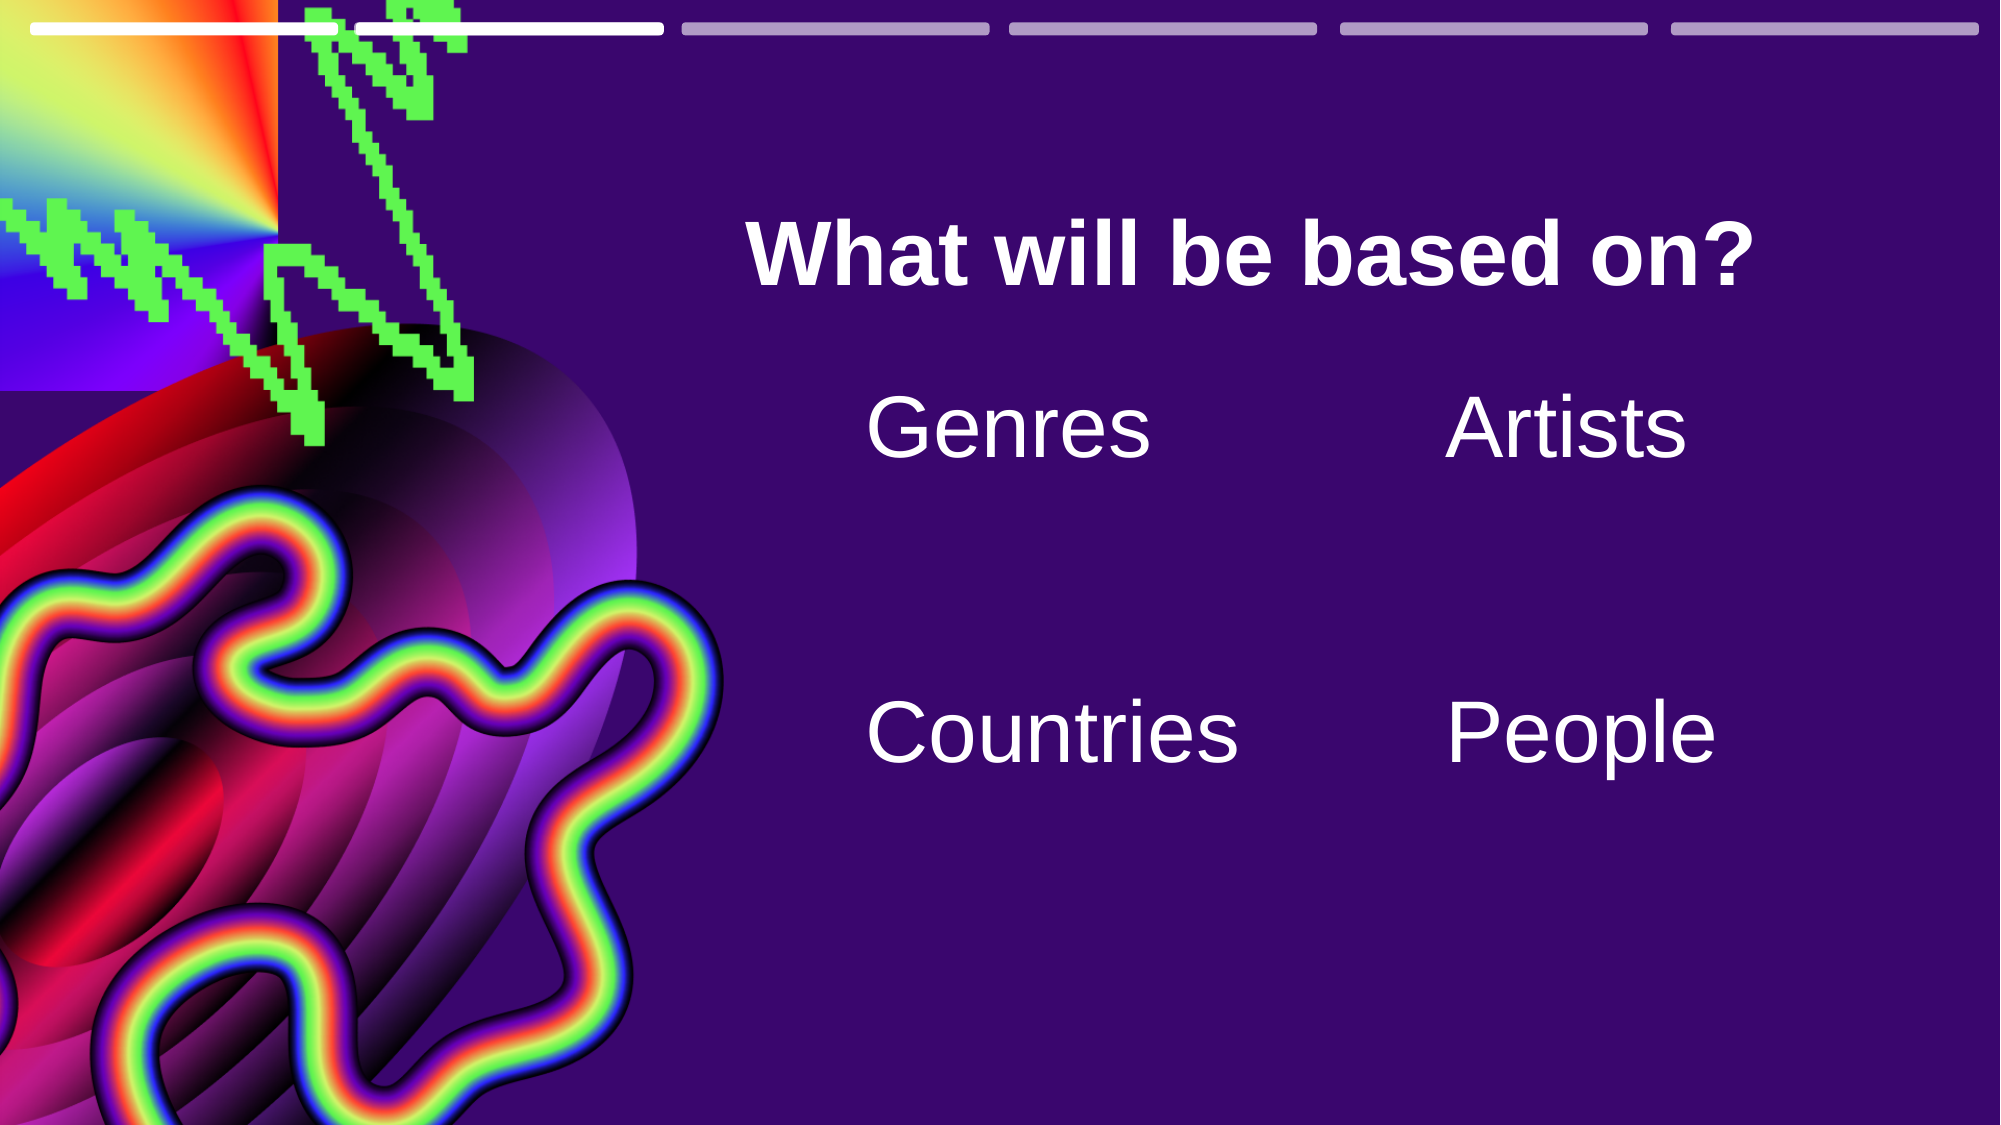

What will be based on?
Genres
Artists
Countries
People